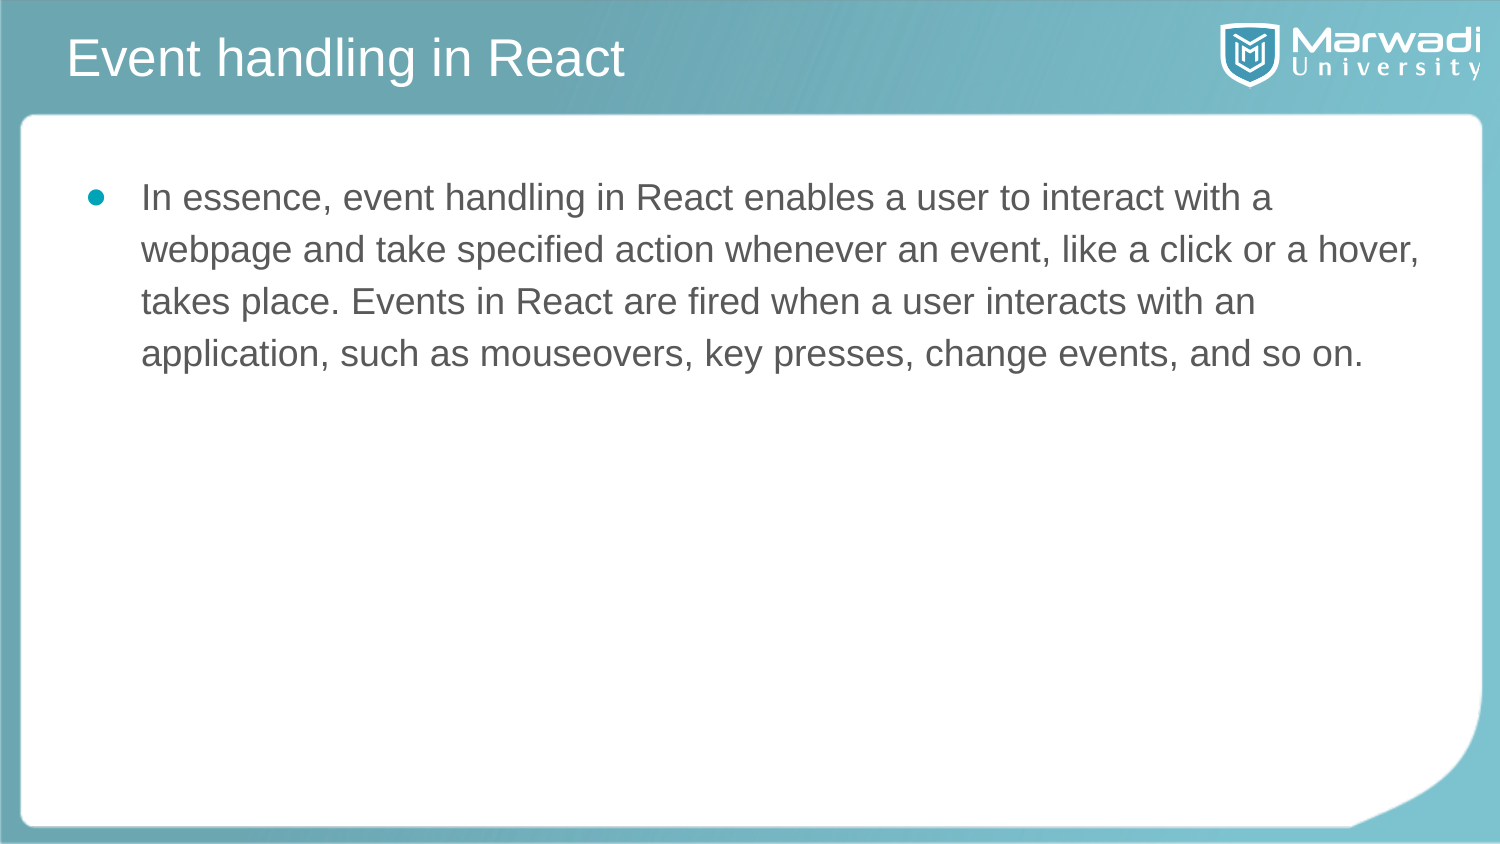

# Event handling in React
In essence, event handling in React enables a user to interact with a webpage and take specified action whenever an event, like a click or a hover, takes place. Events in React are fired when a user interacts with an application, such as mouseovers, key presses, change events, and so on.